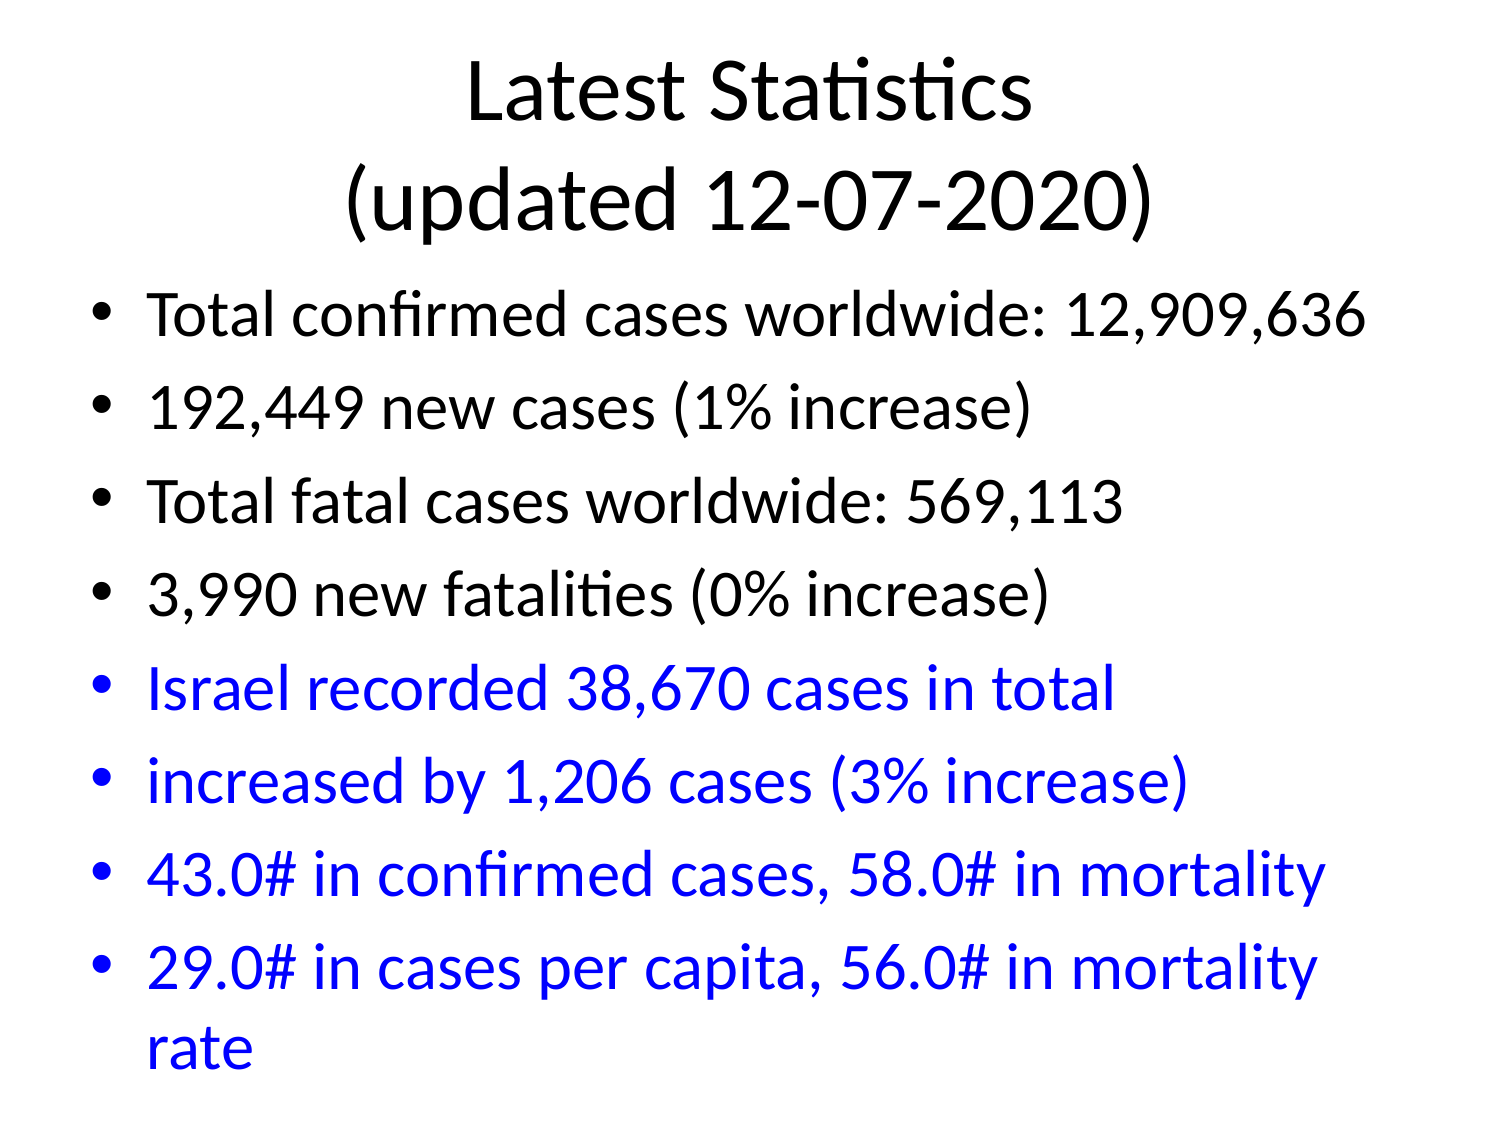

# Latest Statistics
(updated 12-07-2020)
Total confirmed cases worldwide: 12,909,636
192,449 new cases (1% increase)
Total fatal cases worldwide: 569,113
3,990 new fatalities (0% increase)
Israel recorded 38,670 cases in total
increased by 1,206 cases (3% increase)
43.0# in confirmed cases, 58.0# in mortality
29.0# in cases per capita, 56.0# in mortality rate